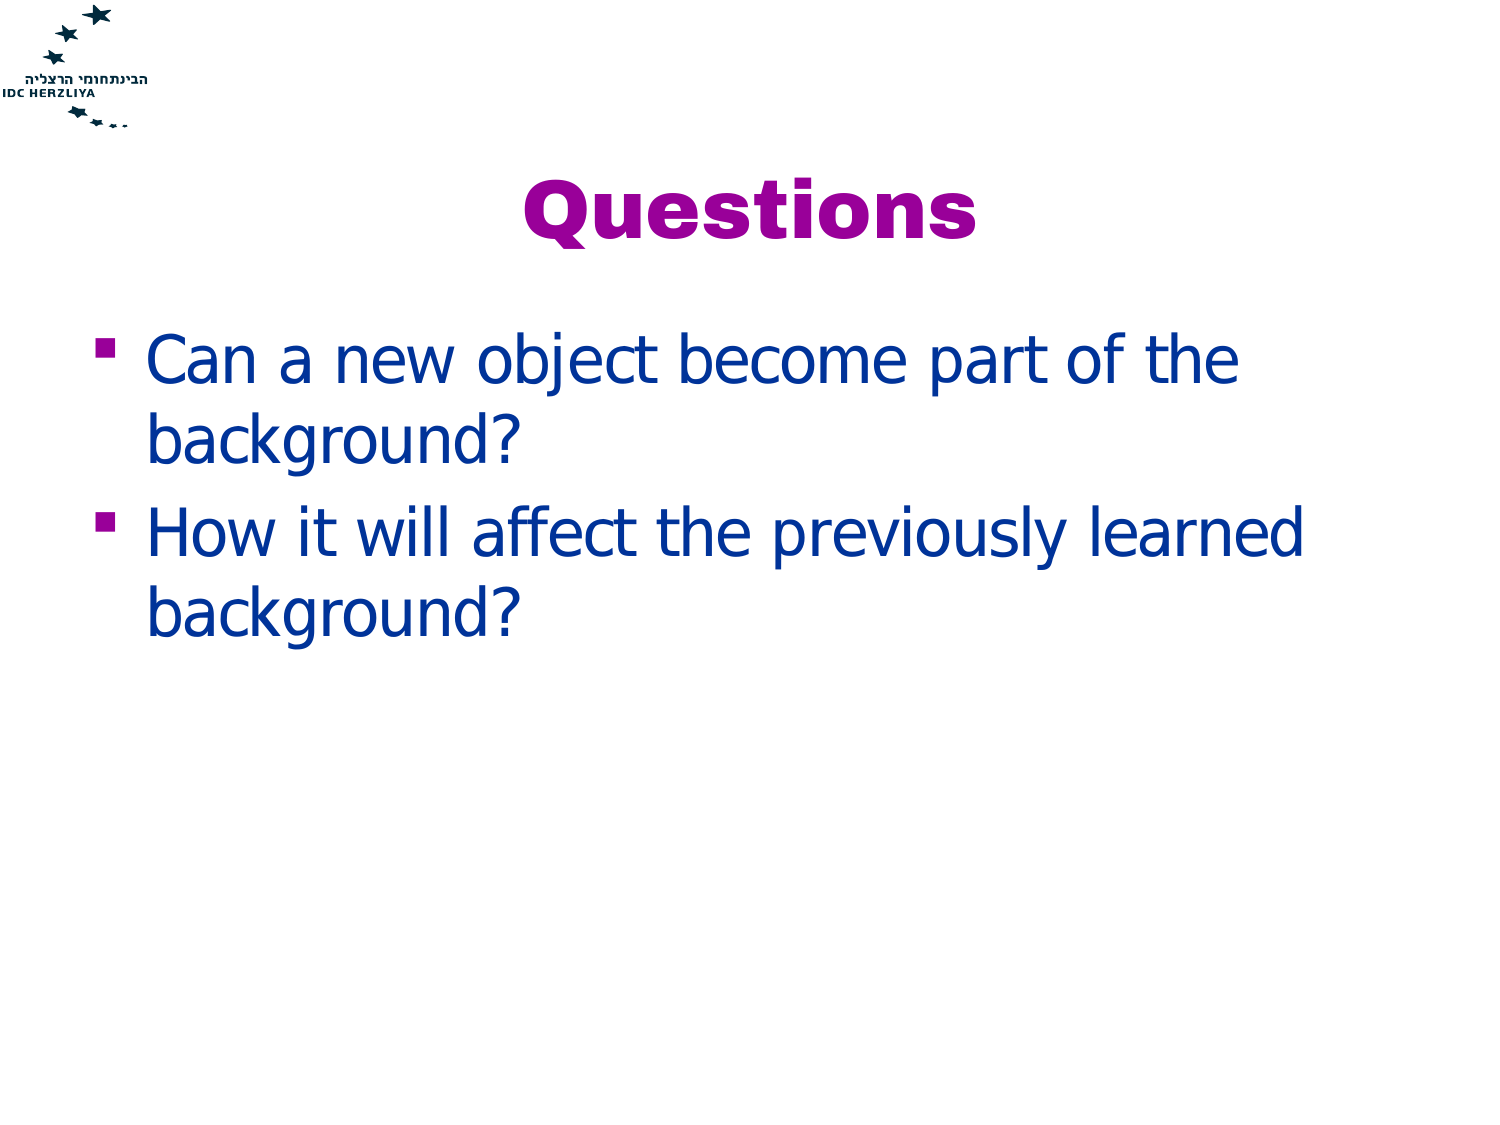

# Questions
Can a new object become part of the background?
How it will affect the previously learned background?